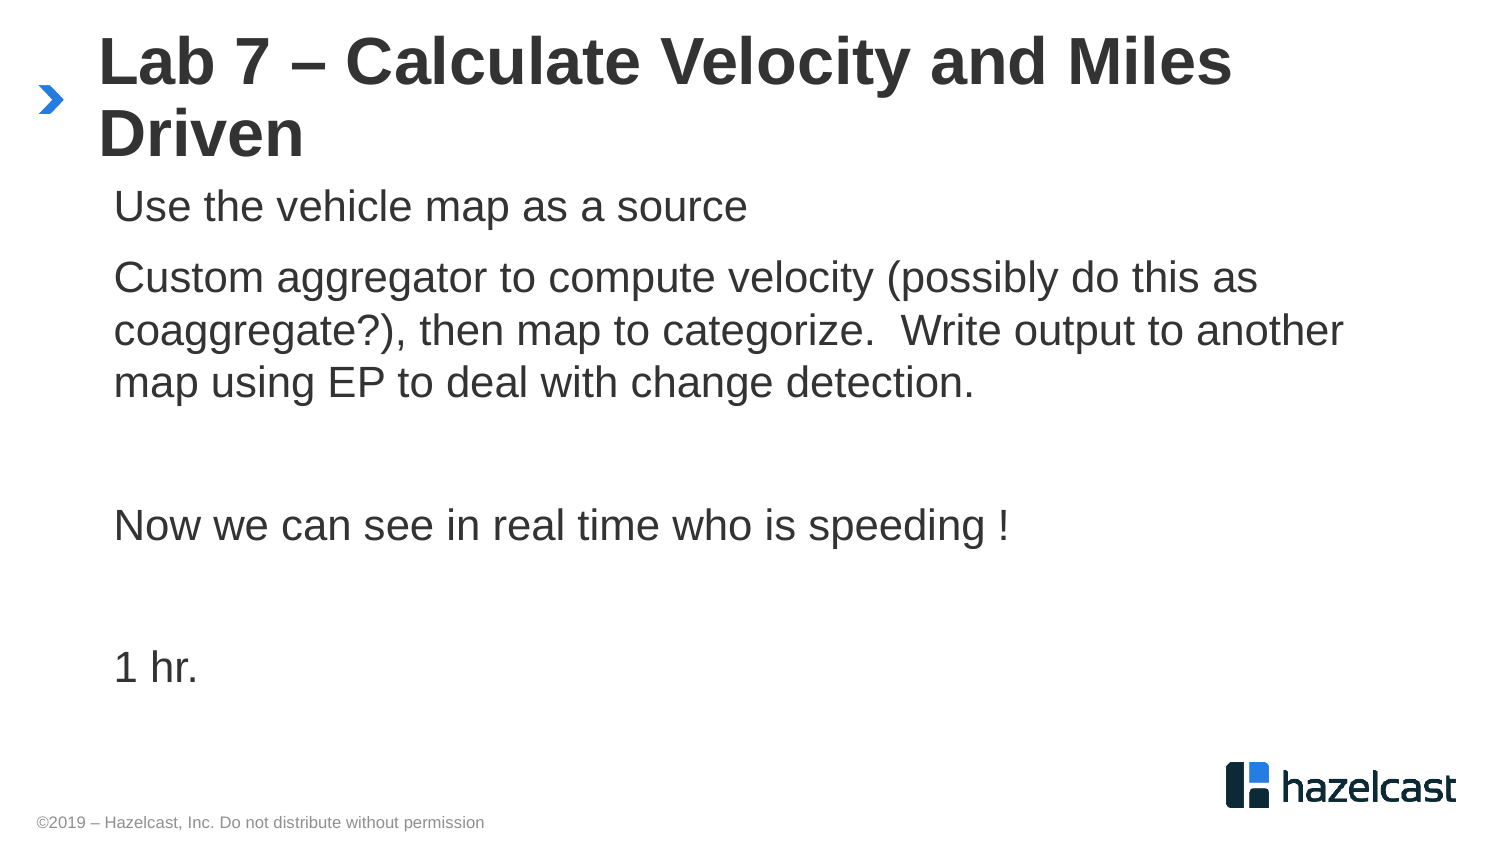

# Lab 7 – Calculate Velocity and Miles Driven
Use the vehicle map as a source
Custom aggregator to compute velocity (possibly do this as coaggregate?), then map to categorize.  Write output to another map using EP to deal with change detection.

Now we can see in real time who is speeding !

1 hr.

©2019 – Hazelcast, Inc. Do not distribute without permission